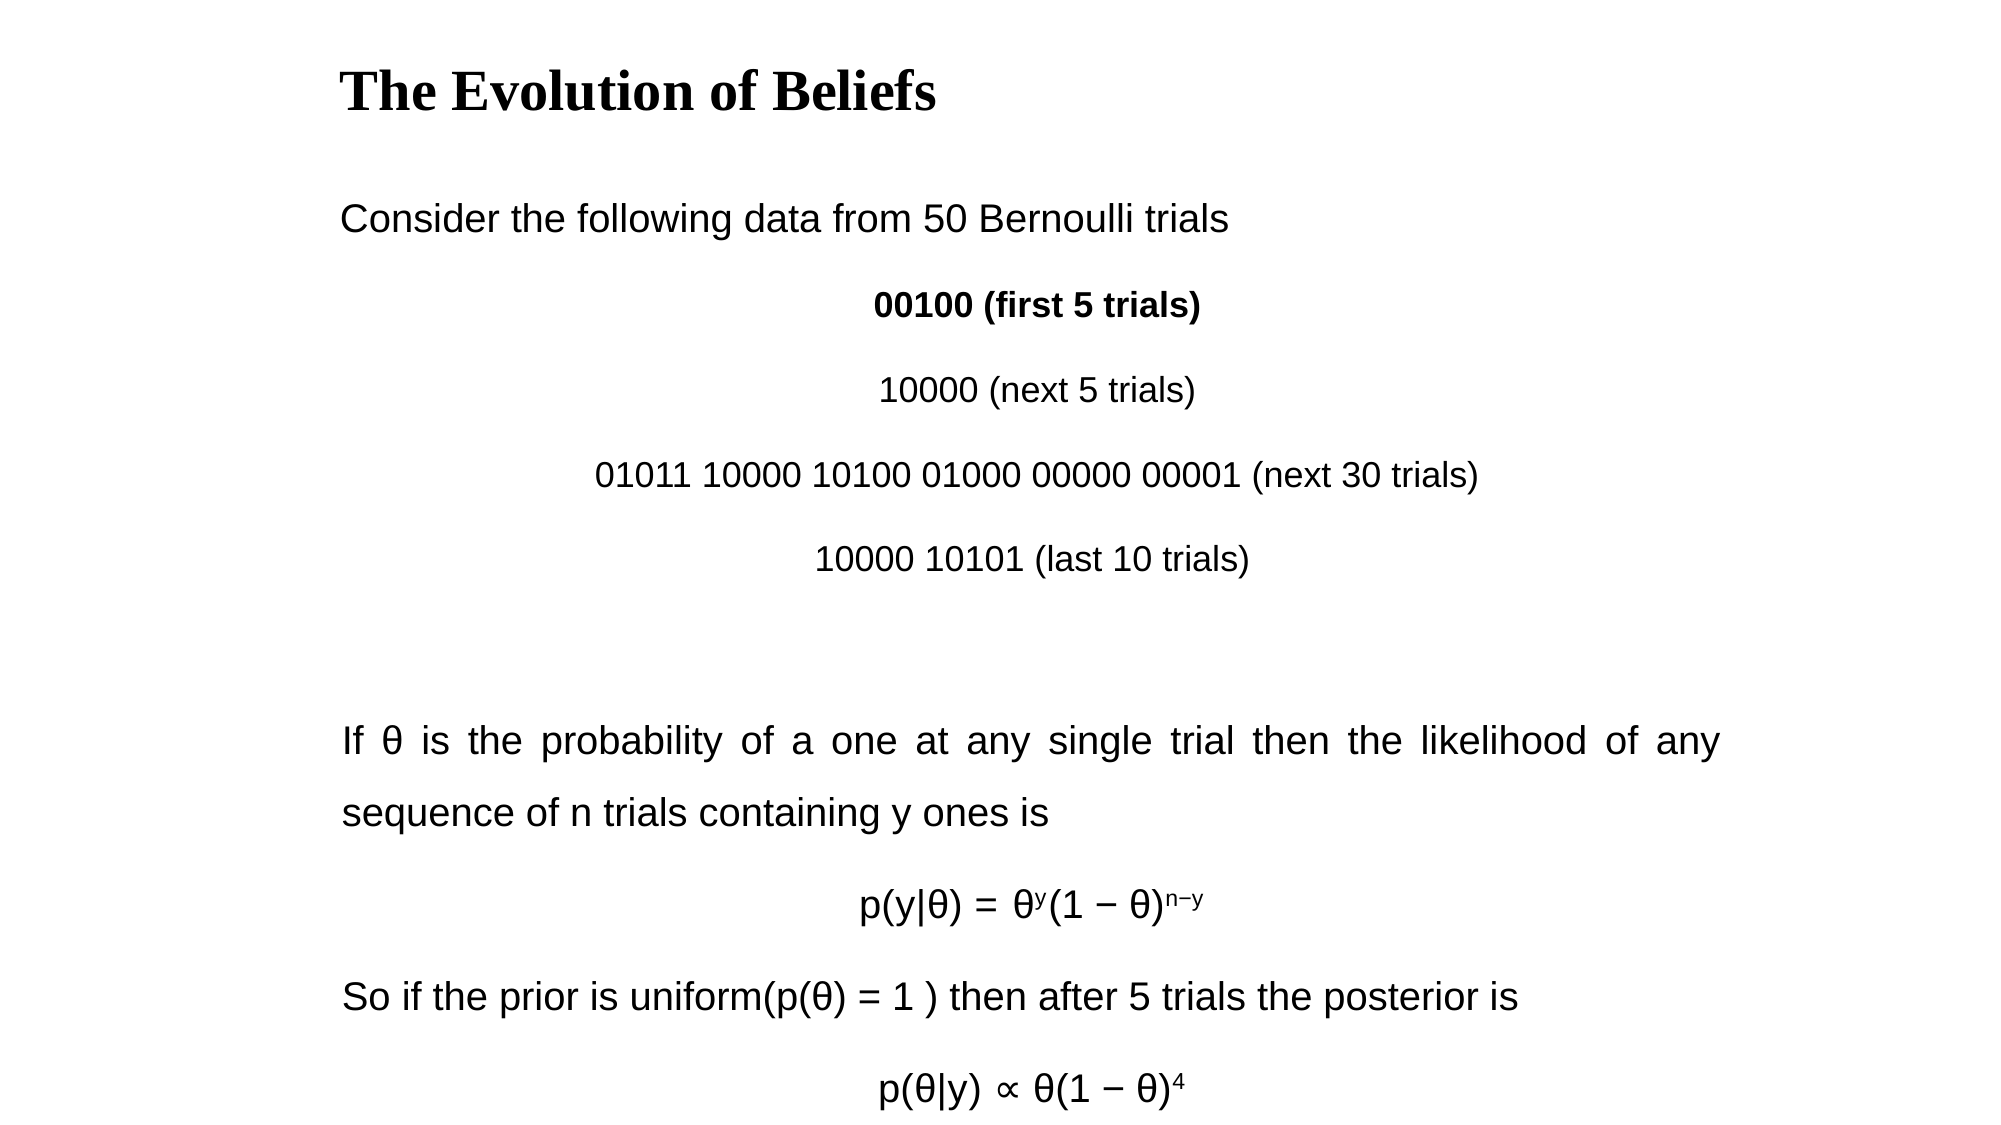

# The Evolution of Beliefs
Consider the following data from 50 Bernoulli trials
00100 (first 5 trials)
10000 (next 5 trials)
01011 10000 10100 01000 00000 00001 (next 30 trials)
10000 10101 (last 10 trials)

If θ is the probability of a one at any single trial then the likelihood of any sequence of n trials containing y ones is
p(y|θ)= θy(1 − θ)n−y
So if the prior is uniform(p(θ) = 1 ) then after 5 trials the posterior is
p(θ|y) ∝ θ(1 − θ)4